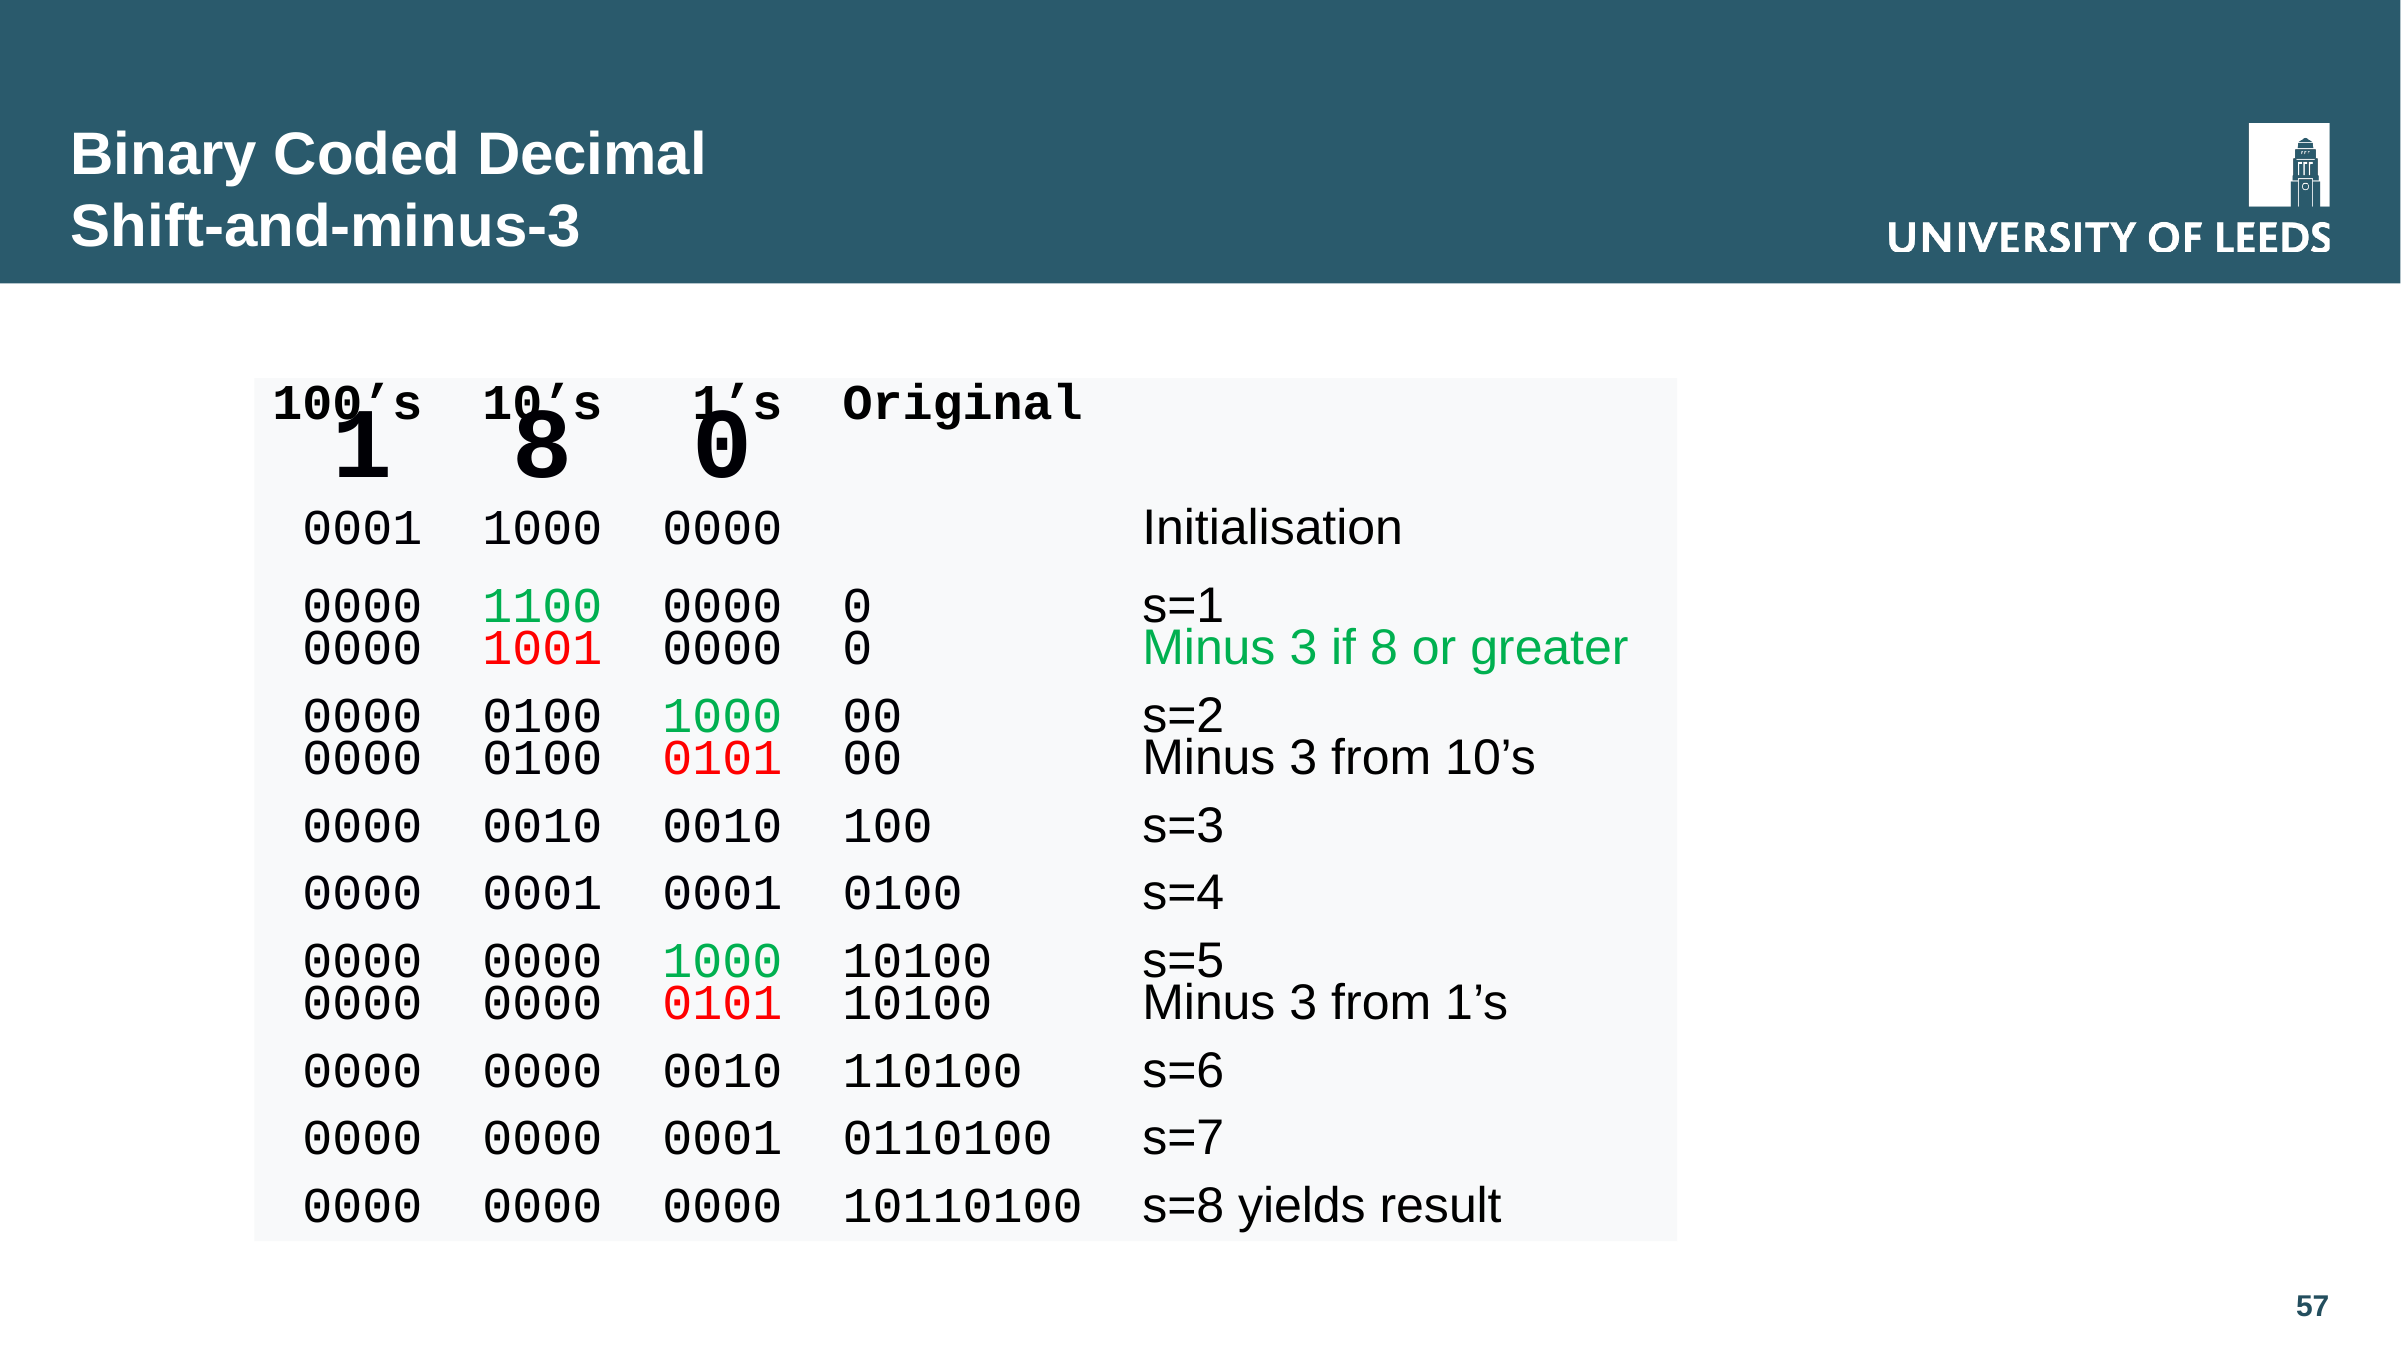

# Binary Coded Decimal Shift-and-minus-3
100’s  10’s   1’s  Original
 1  8  0
 0001  1000  0000            Initialisation
 0000  1100  0000  0         s=1
 0000  1001  0000  0         Minus 3 if 8 or greater
 0000  0100  1000  00        s=2
 0000  0100  0101  00        Minus 3 from 10’s
 0000  0010  0010  100       s=3
 0000  0001  0001  0100      s=4
 0000  0000  1000  10100     s=5
 0000  0000  0101  10100     Minus 3 from 1’s
 0000  0000  0010  110100    s=6
 0000  0000  0001  0110100   s=7
 0000  0000  0000  10110100  s=8 yields result